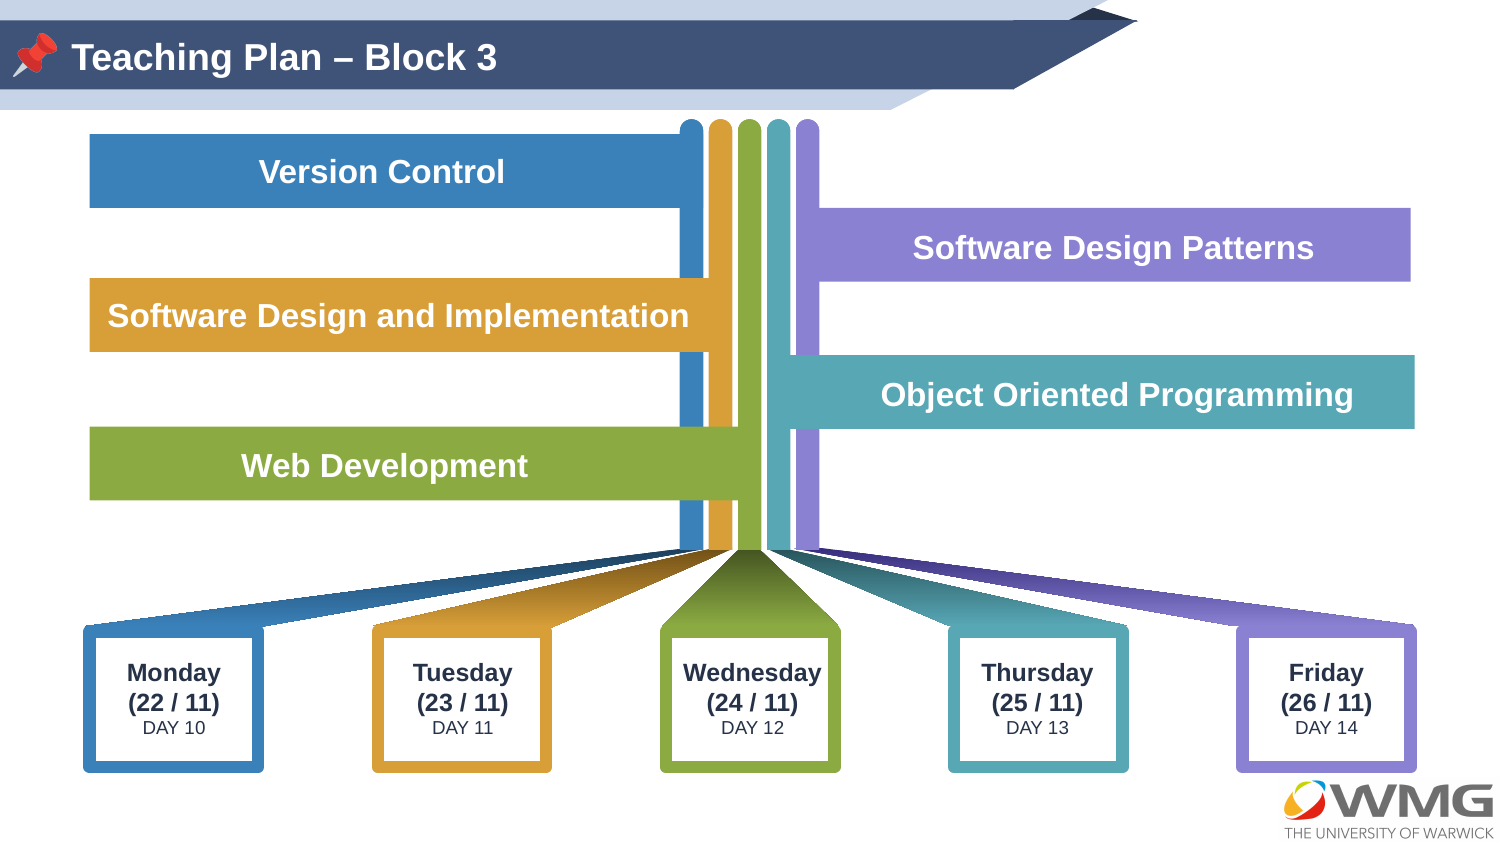

# Teaching Plan – Block 3

Version Control

Software Design Patterns

Software Design and Implementation

Object Oriented Programming

Web Development

Monday
(22 / 11)
DAY 10
Tuesday
(23 / 11)
DAY 11
Wednesday
(24 / 11)
DAY 12
Thursday
(25 / 11)
DAY 13
Friday
(26 / 11)
DAY 14